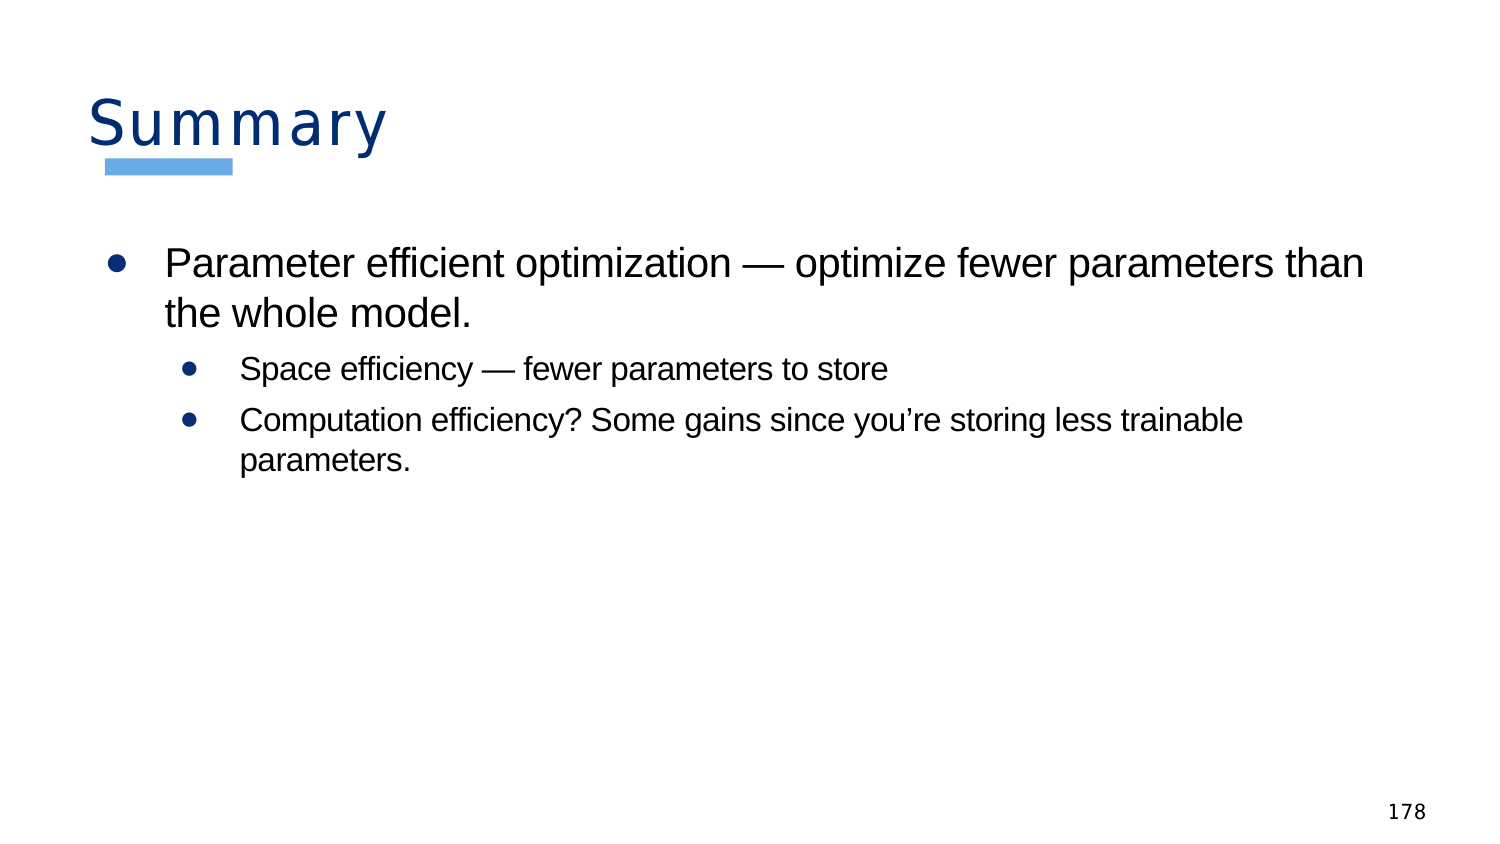

# Summary
Parameter efficient optimization — optimize fewer parameters than the whole model.
Space efficiency — fewer parameters to store
Computation efficiency? Some gains since you’re storing less trainable parameters.